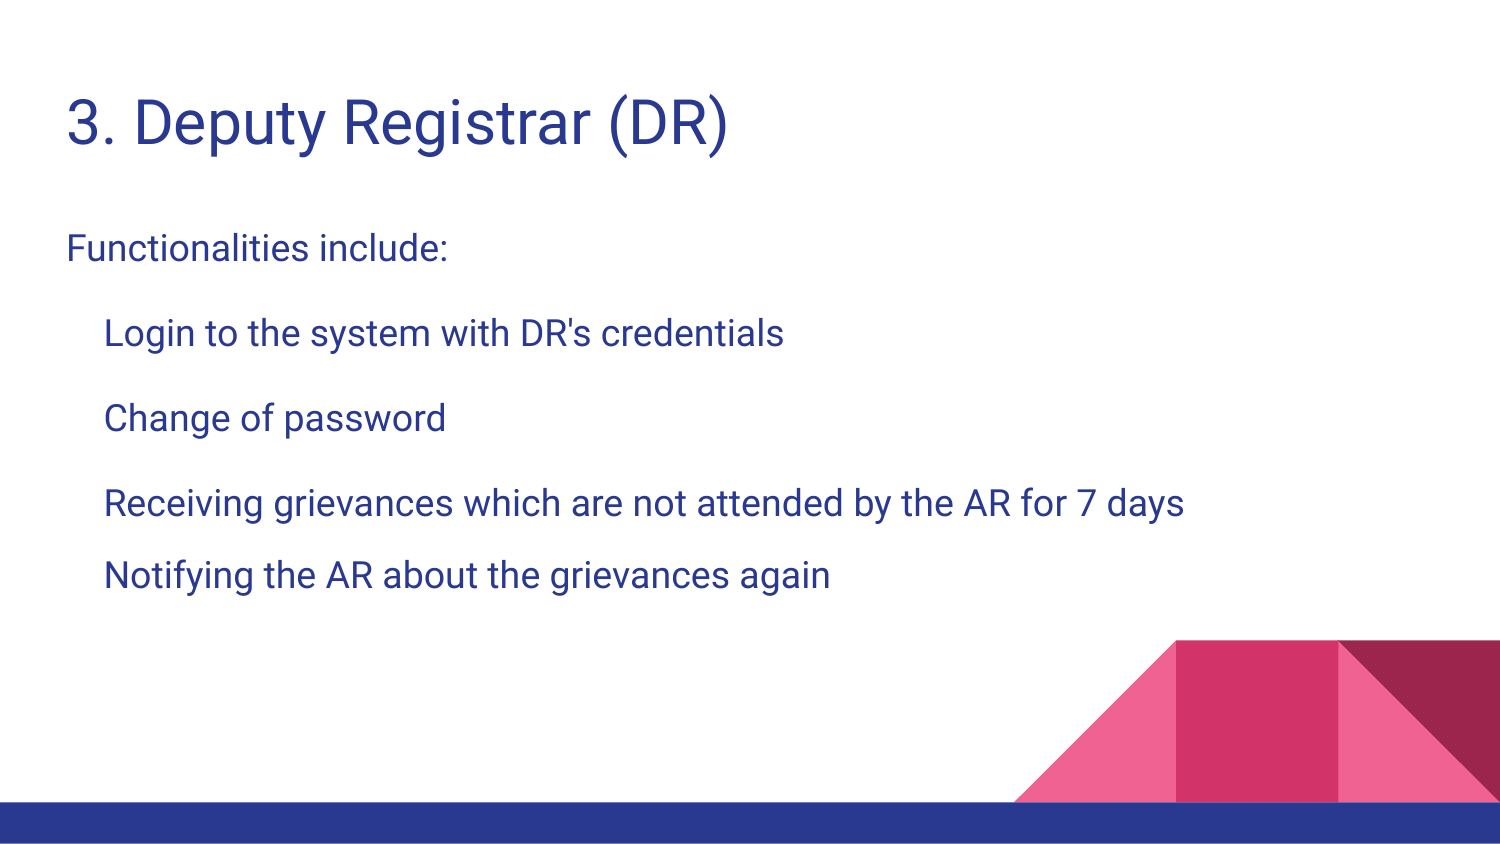

# 3. Deputy Registrar (DR)
Functionalities include:
Login to the system with DR's credentials
Change of password
Receiving grievances which are not attended by the AR for 7 days
Notifying the AR about the grievances again